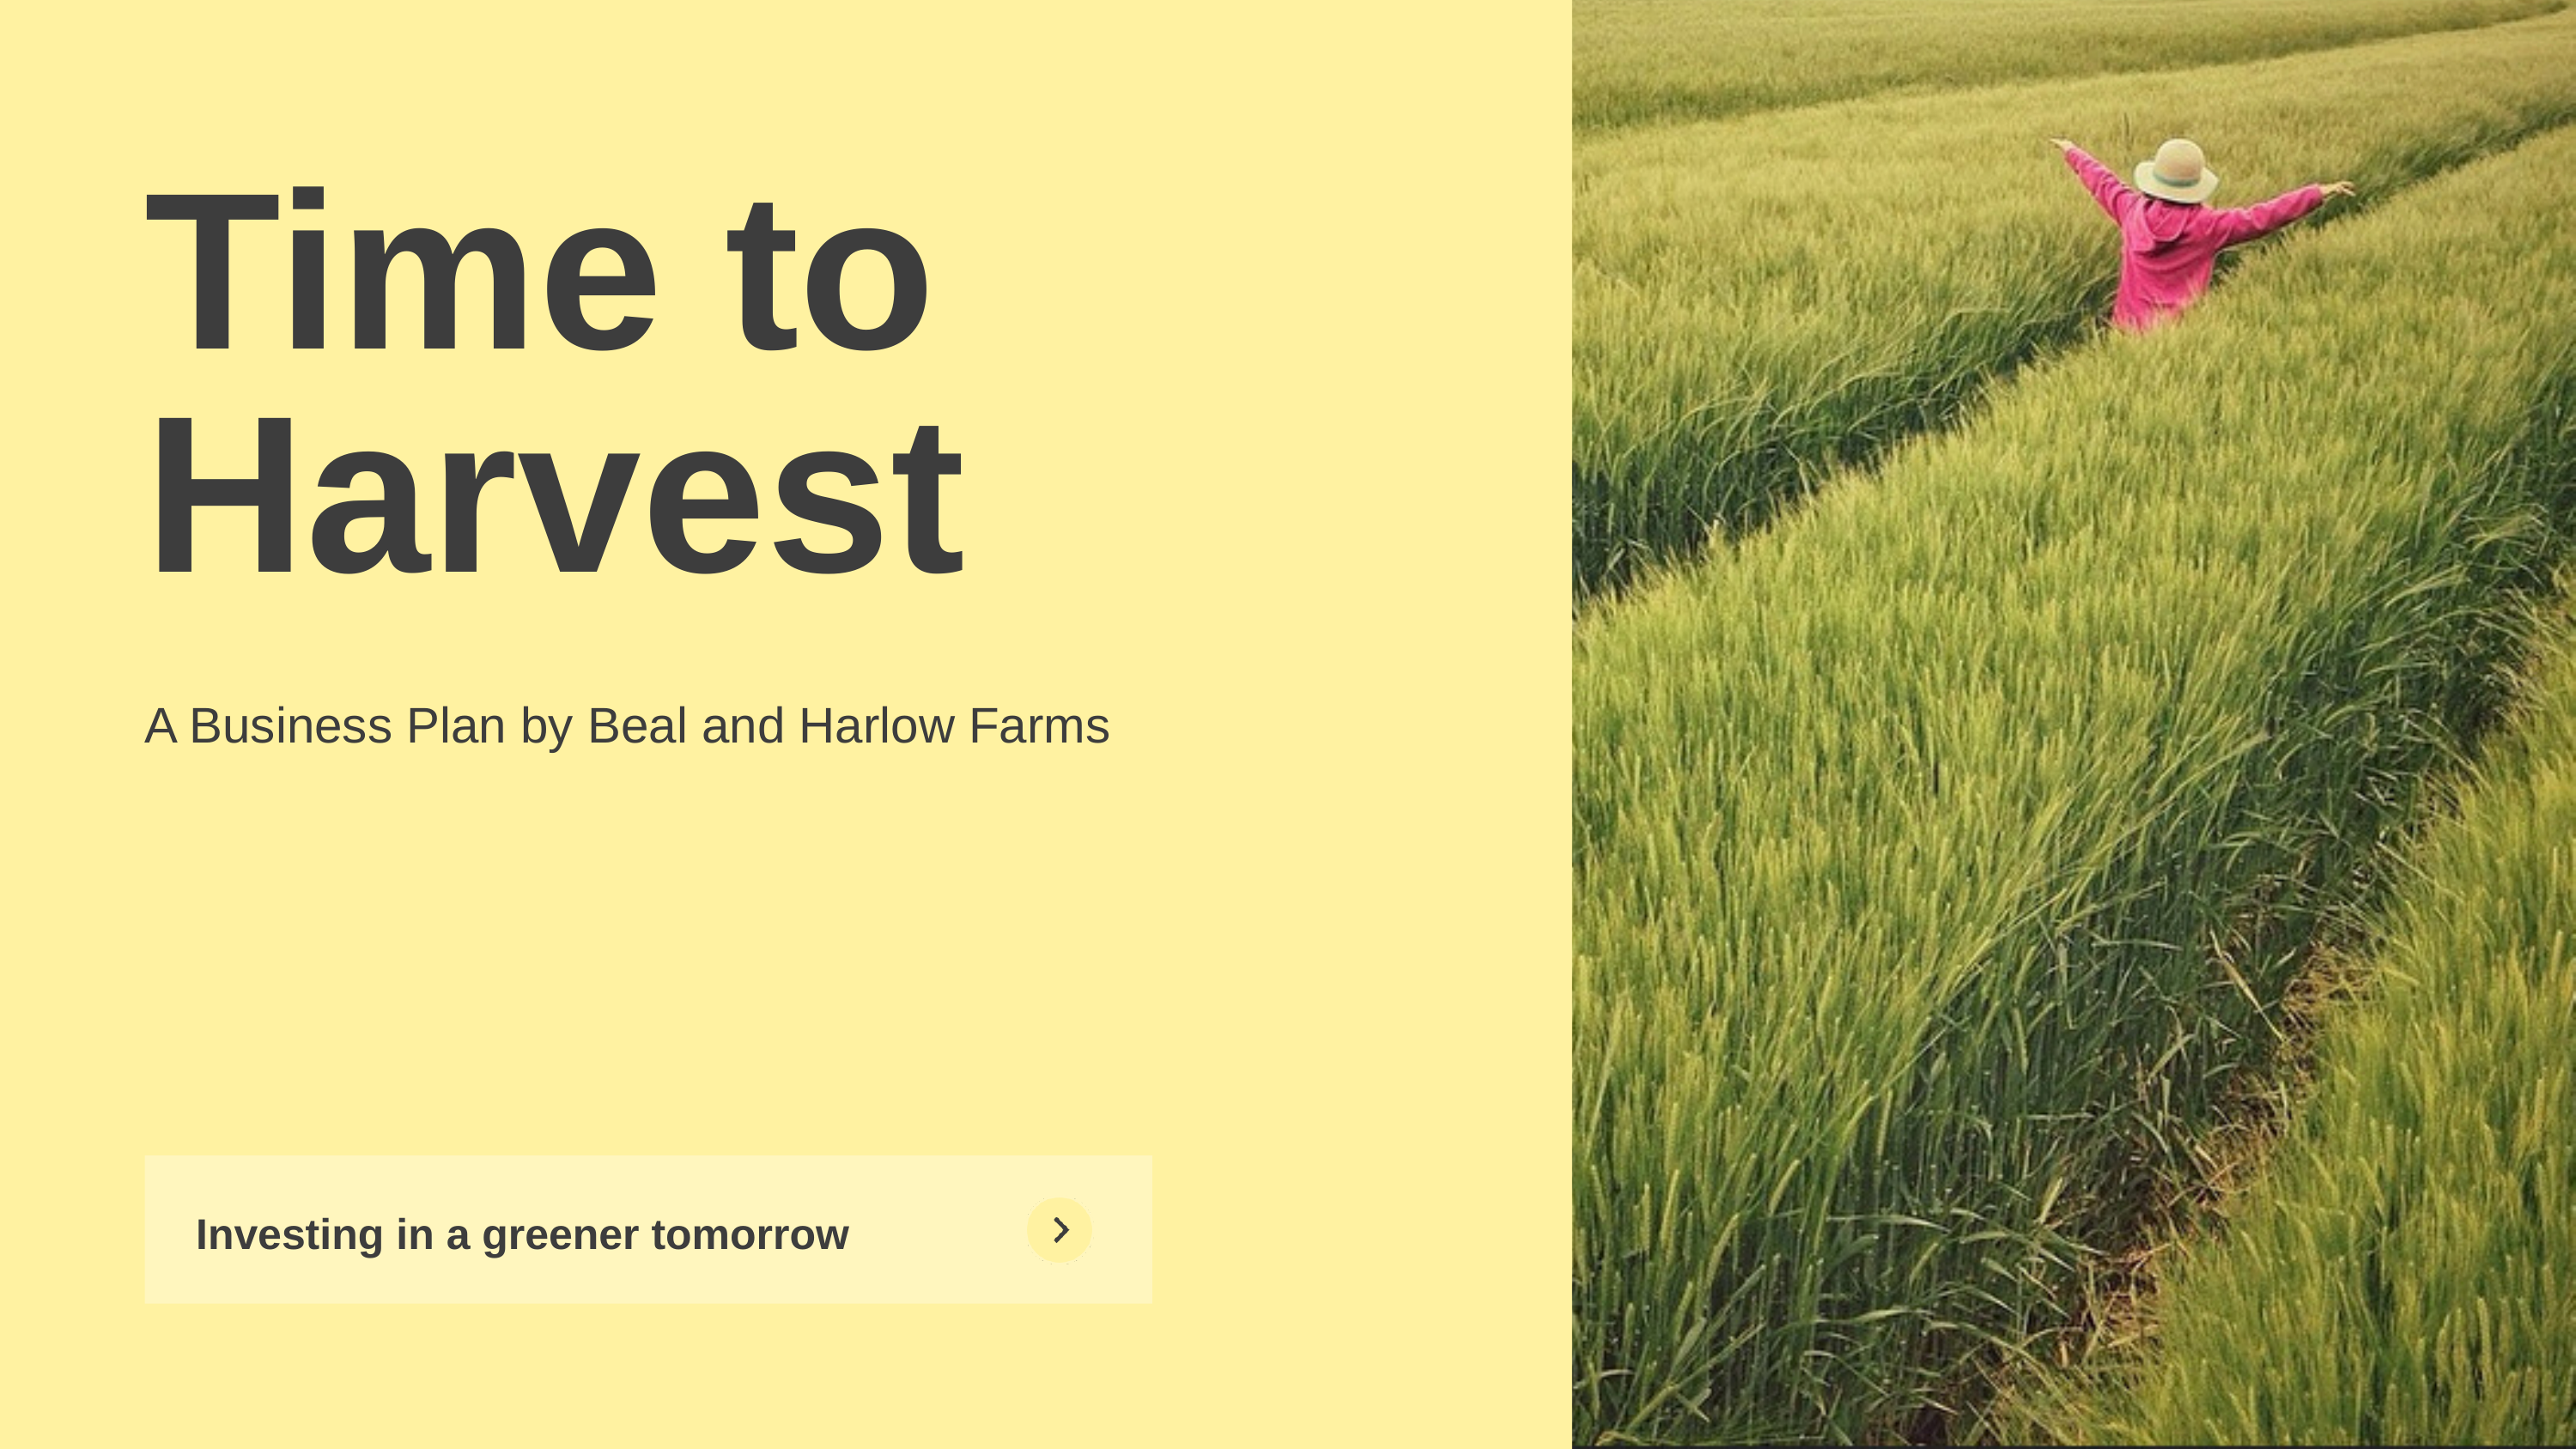

Time to Harvest
A Business Plan by Beal and Harlow Farms

Investing in a greener tomorrow